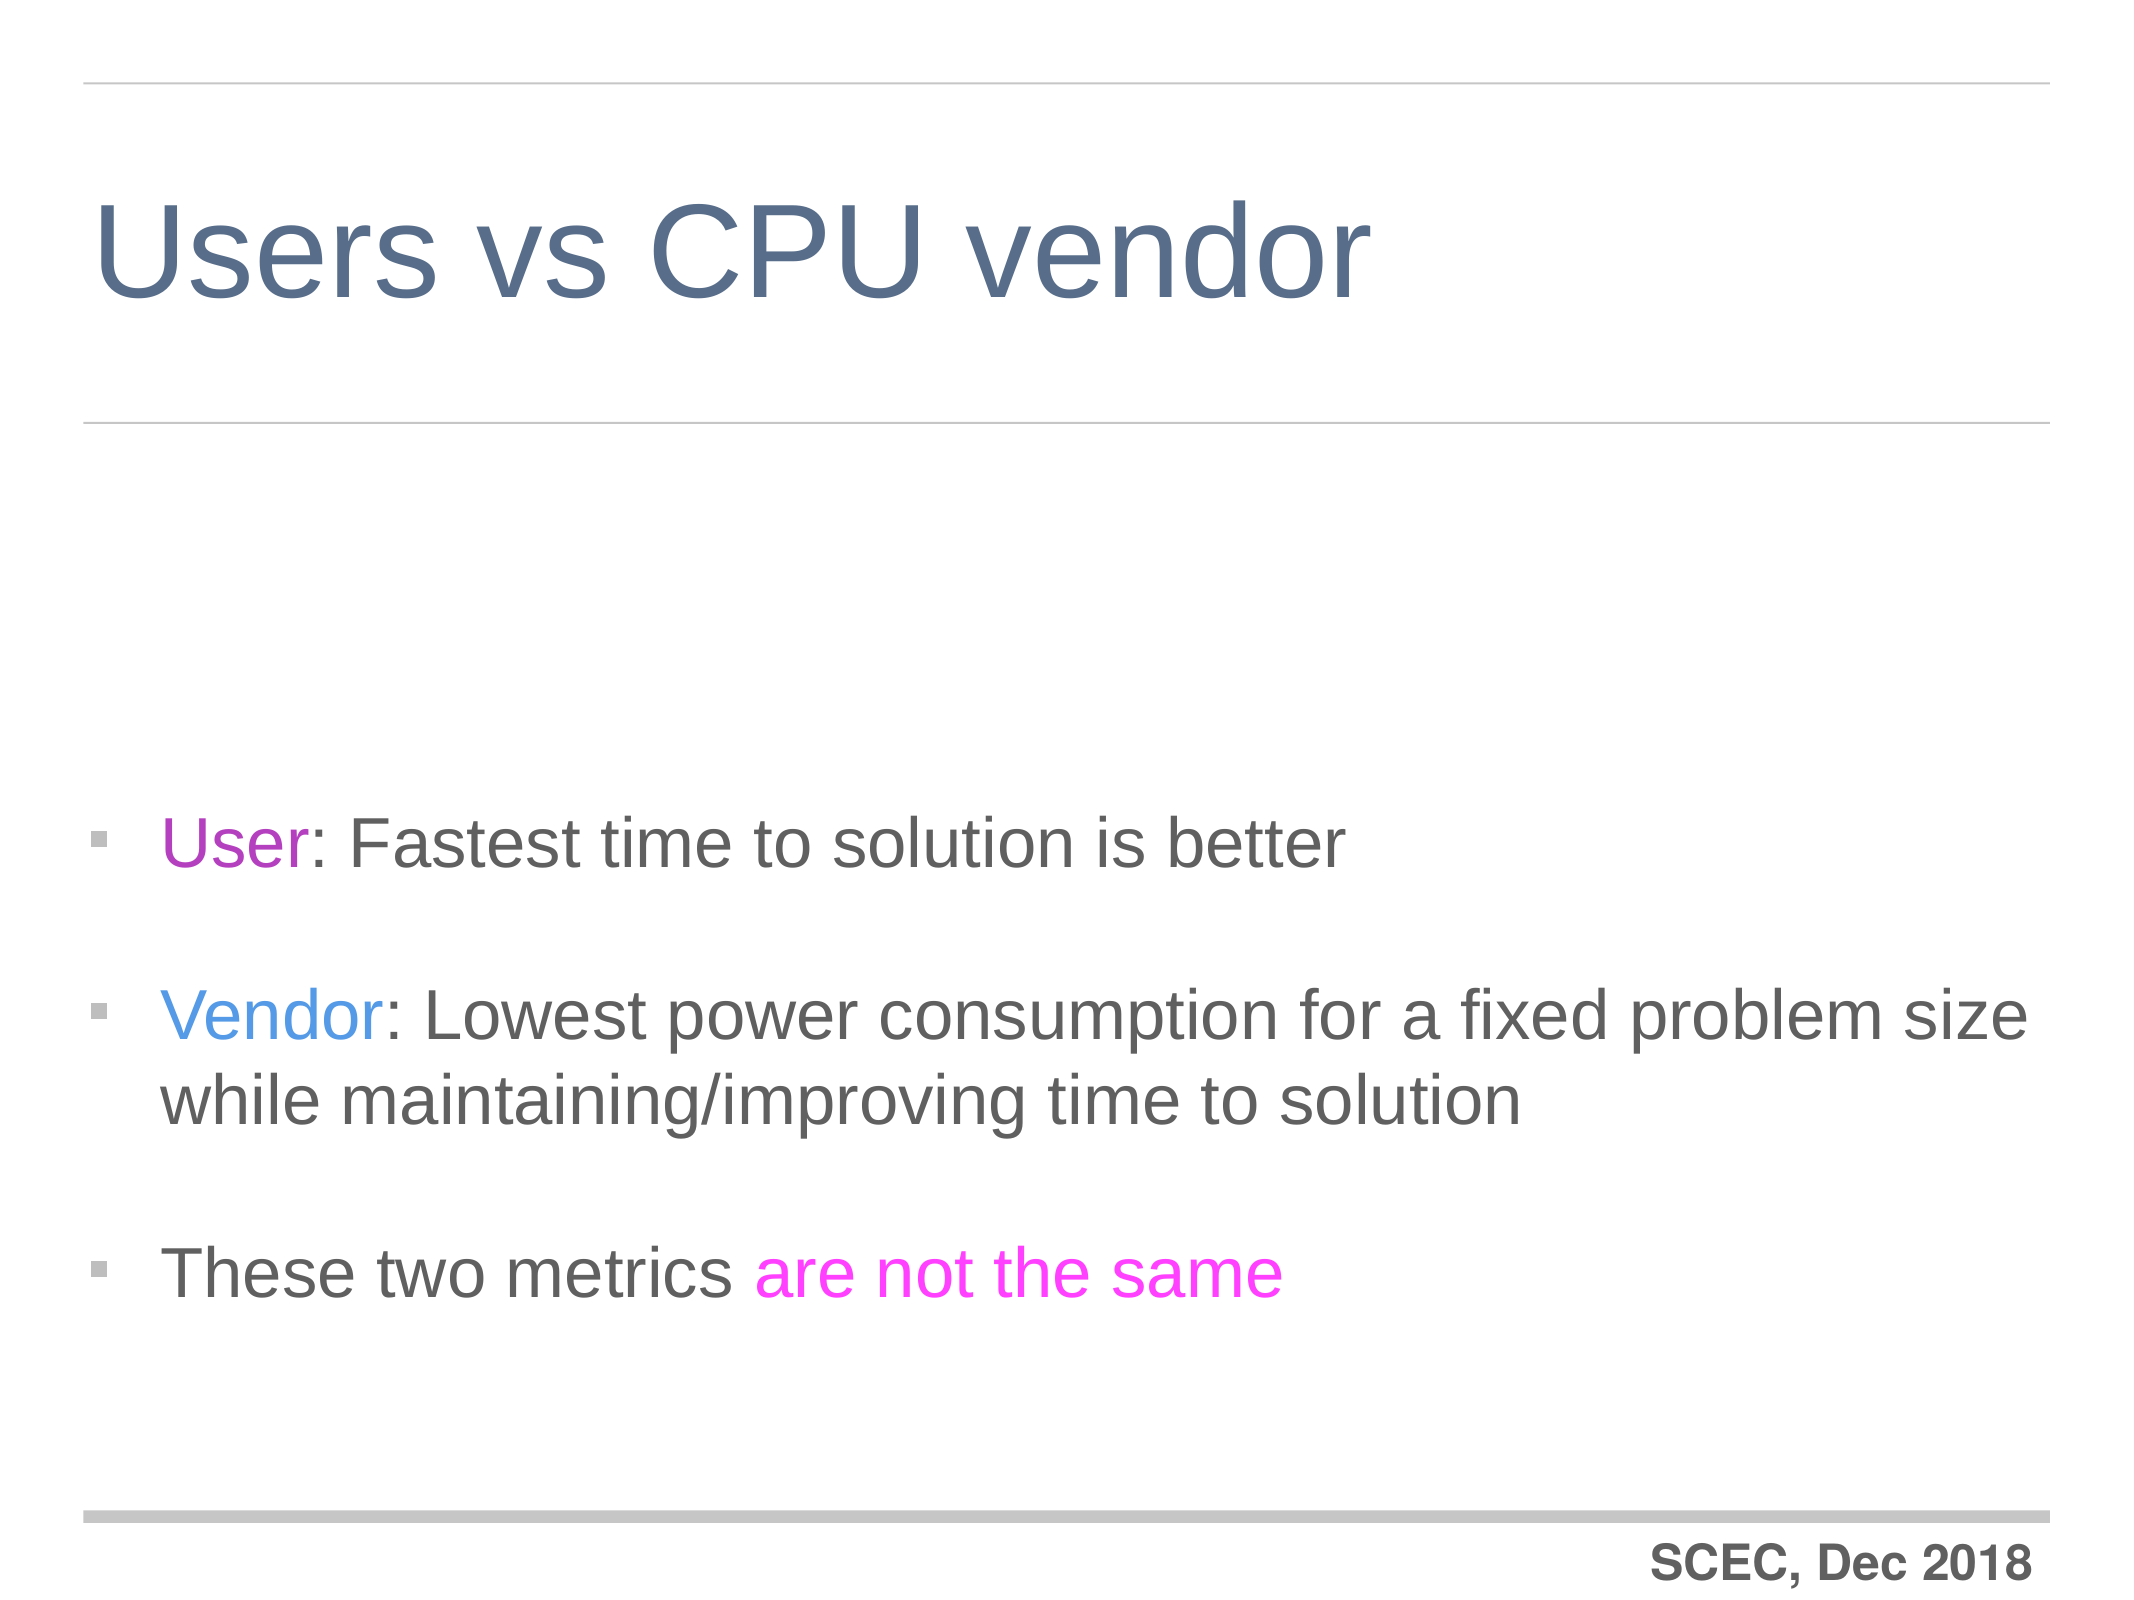

# Users vs CPU vendor

User: Fastest time to solution is better
Vendor: Lowest power consumption for a fixed problem size while maintaining/improving time to solution
These two metrics are not the same